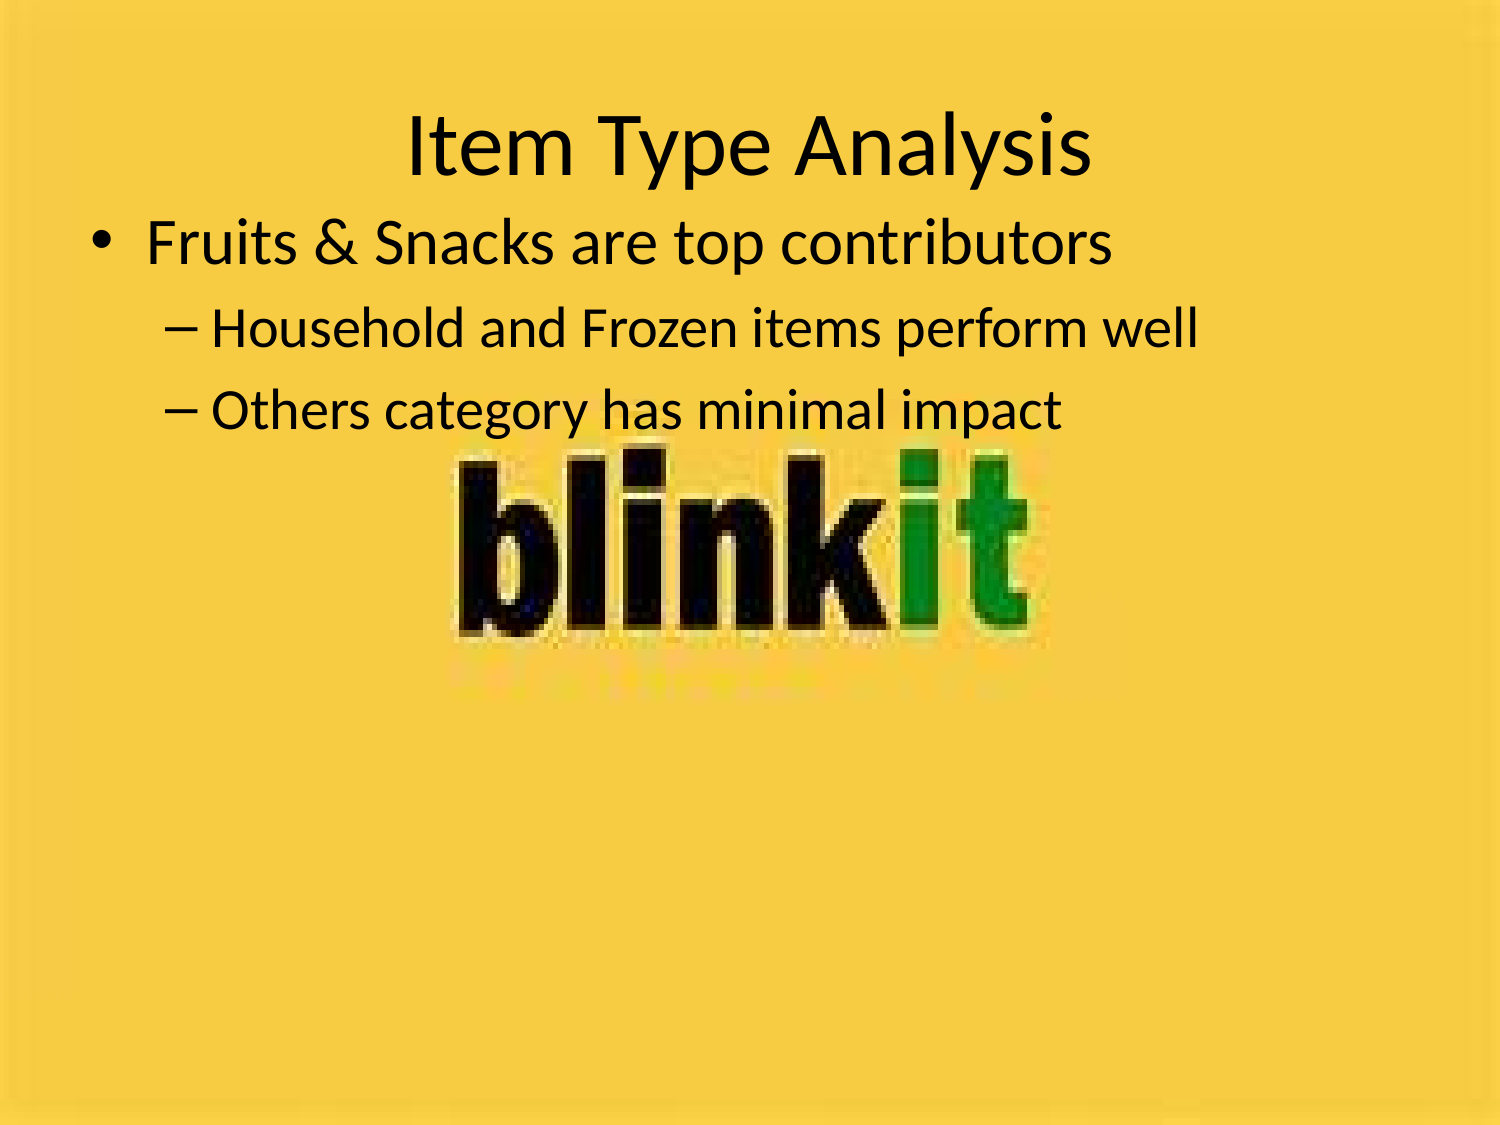

# Item Type Analysis
Fruits & Snacks are top contributors
Household and Frozen items perform well
Others category has minimal impact